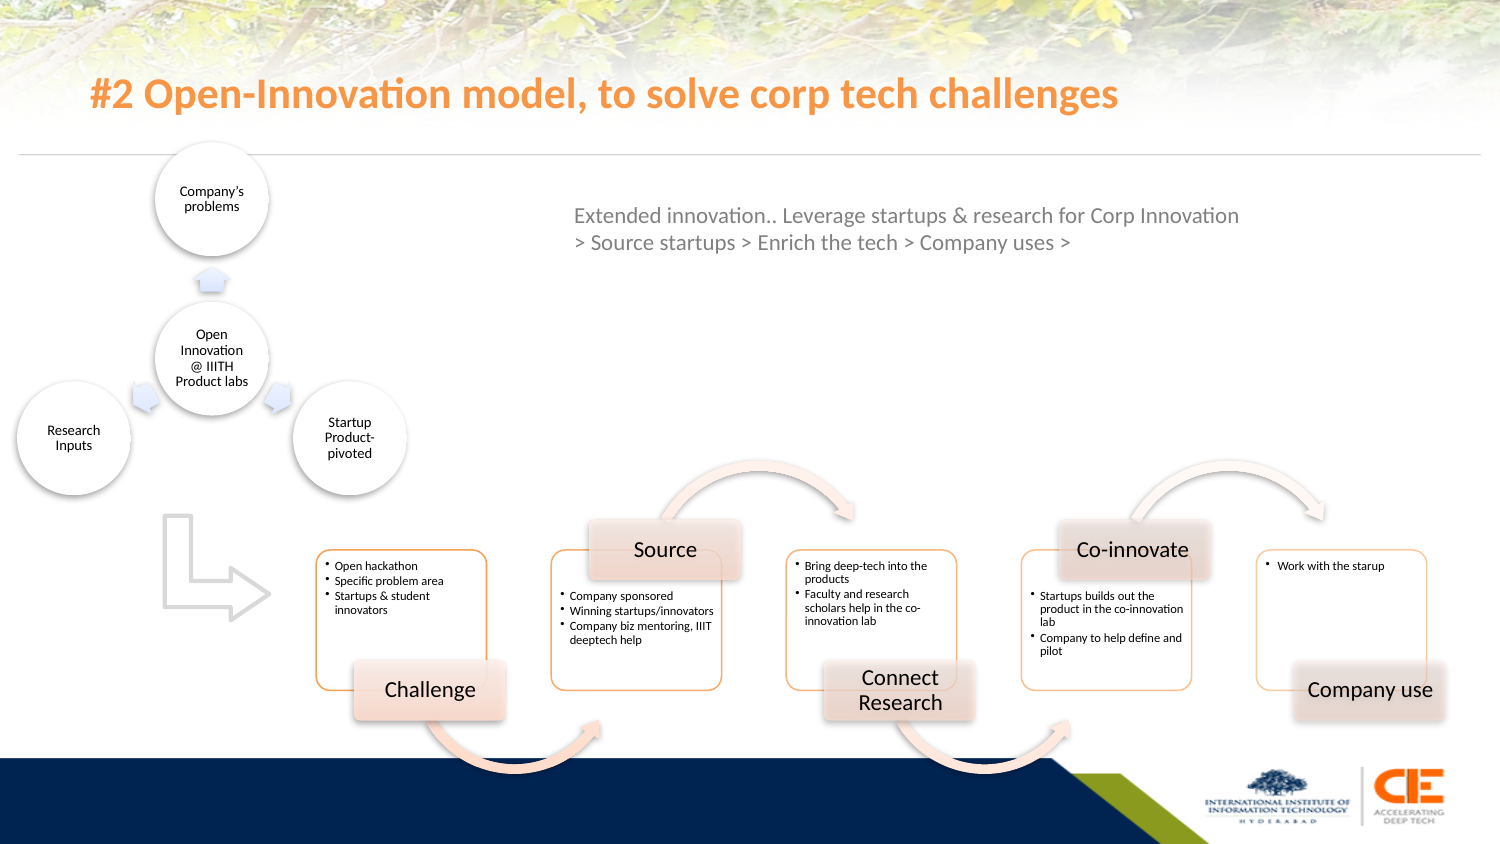

# #2 Open-Innovation model, to solve corp tech challenges
Open Innovation @ IIITH Product labs

Company’s problems

Startup Product- pivoted

Research Inputs
Extended innovation.. Leverage startups & research for Corp Innovation
> Source startups > Enrich the tech > Company uses >
Open hackathon
Specific problem area
Startups & student innovators
Challenge
Company sponsored
Winning startups/innovators
Company biz mentoring, IIIT deeptech help
Source
Bring deep-tech into the products
Faculty and research scholars help in the co-innovation lab

Connect Research
Startups builds out the product in the co-innovation lab
Company to help define and pilot
Co-innovate
 Work with the starup
Company use